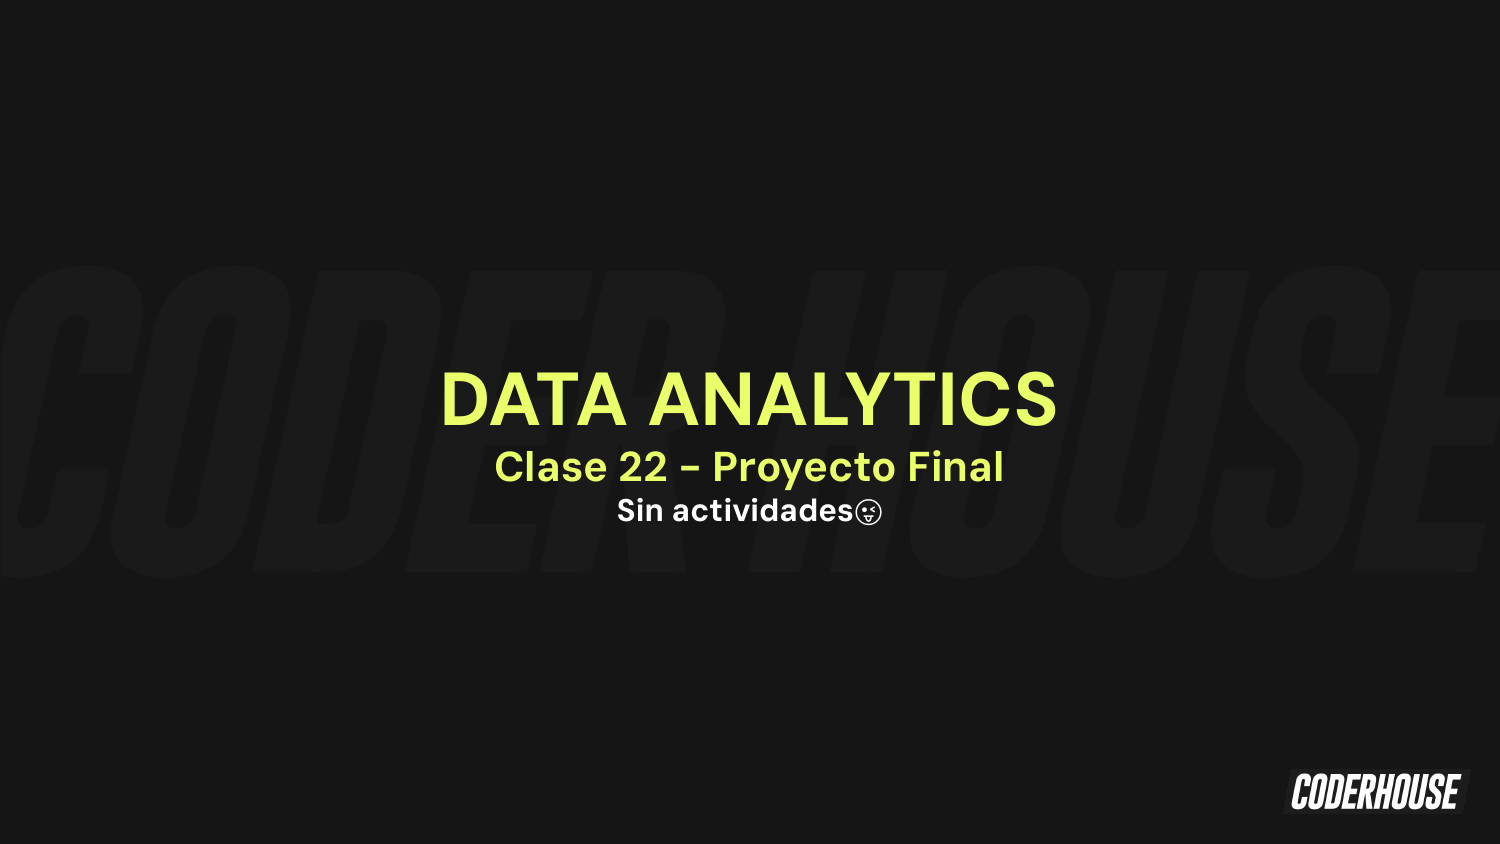

DATA ANALYTICS
Clase 22 - Proyecto Final
Sin actividades😜